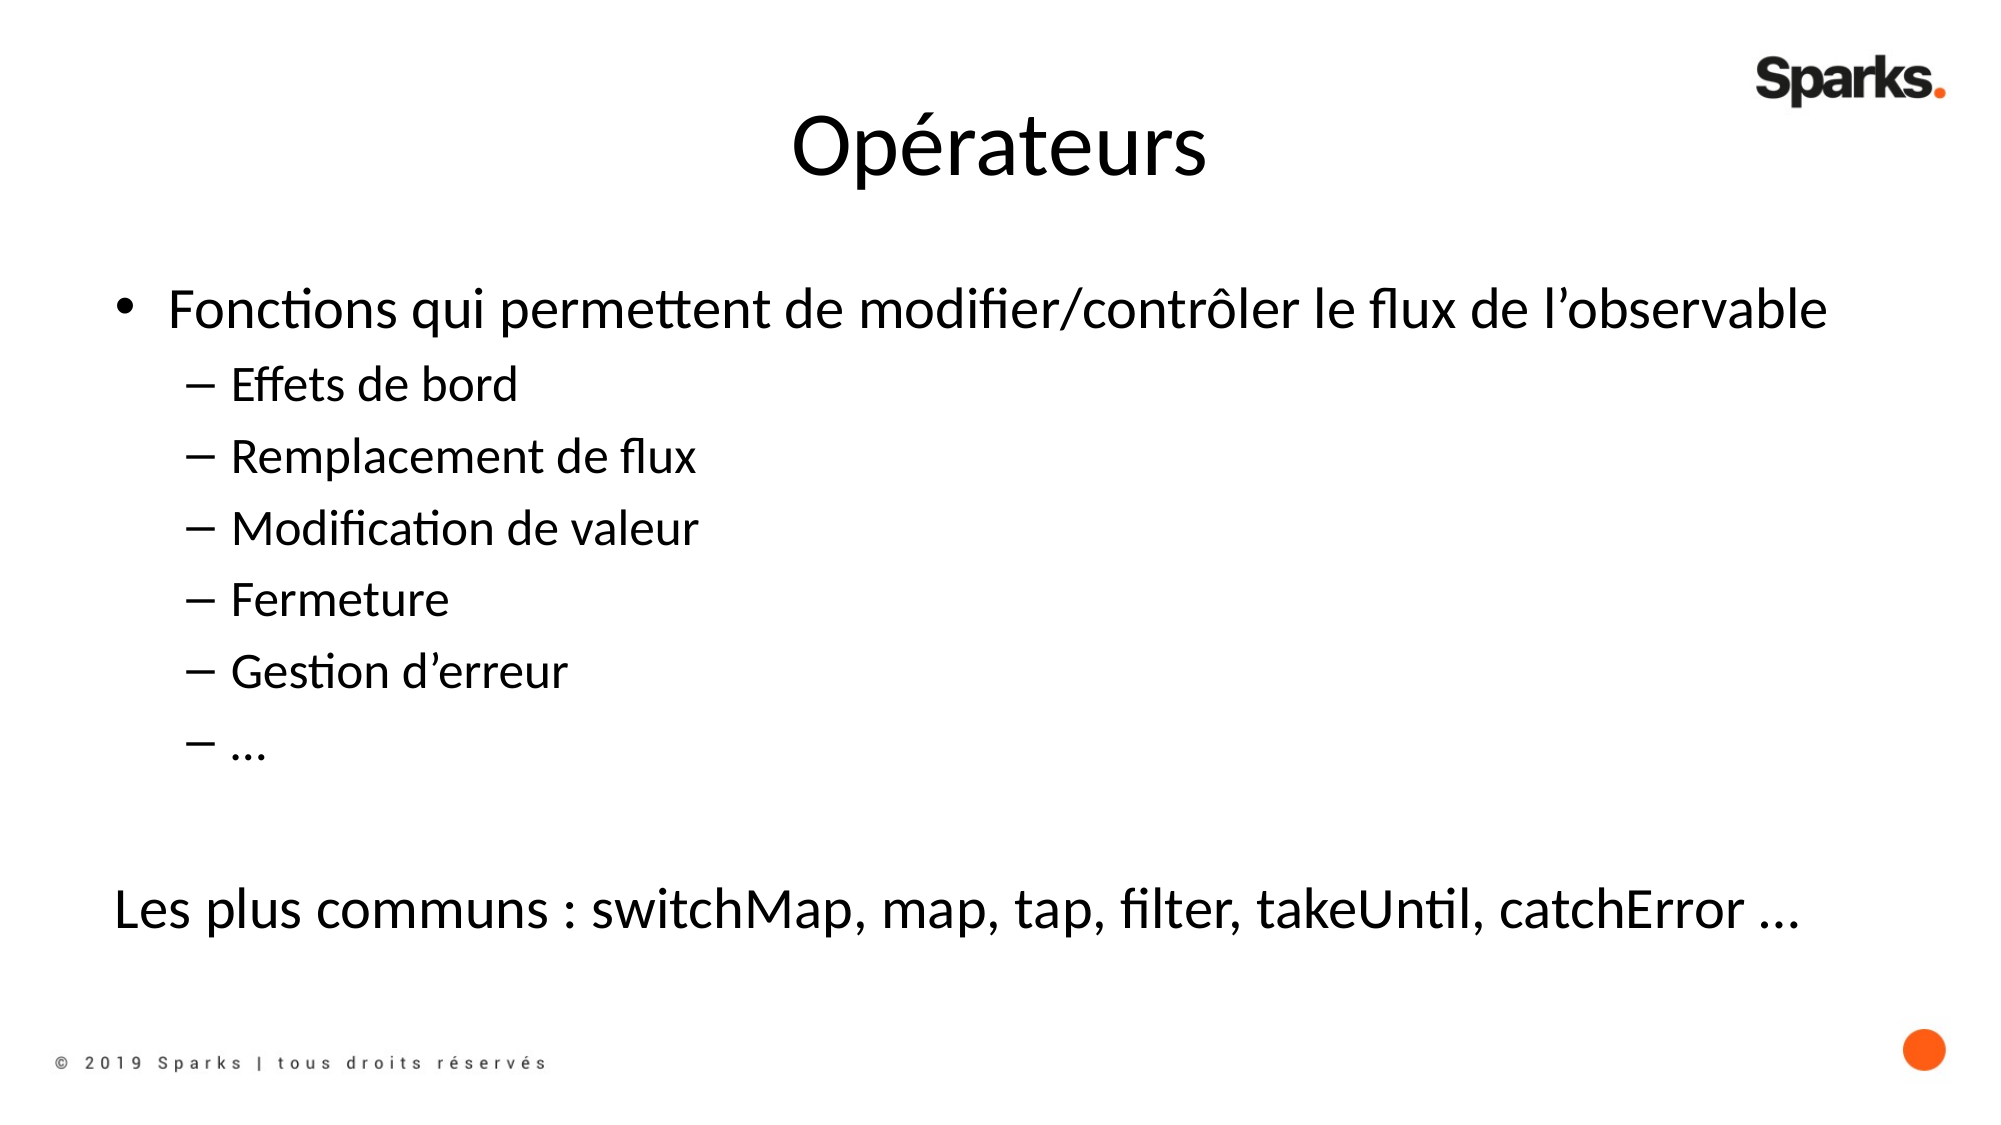

# Opérateurs
Fonctions qui permettent de modifier/contrôler le flux de l’observable
Effets de bord
Remplacement de flux
Modification de valeur
Fermeture
Gestion d’erreur
…

Les plus communs : switchMap, map, tap, filter, takeUntil, catchError …